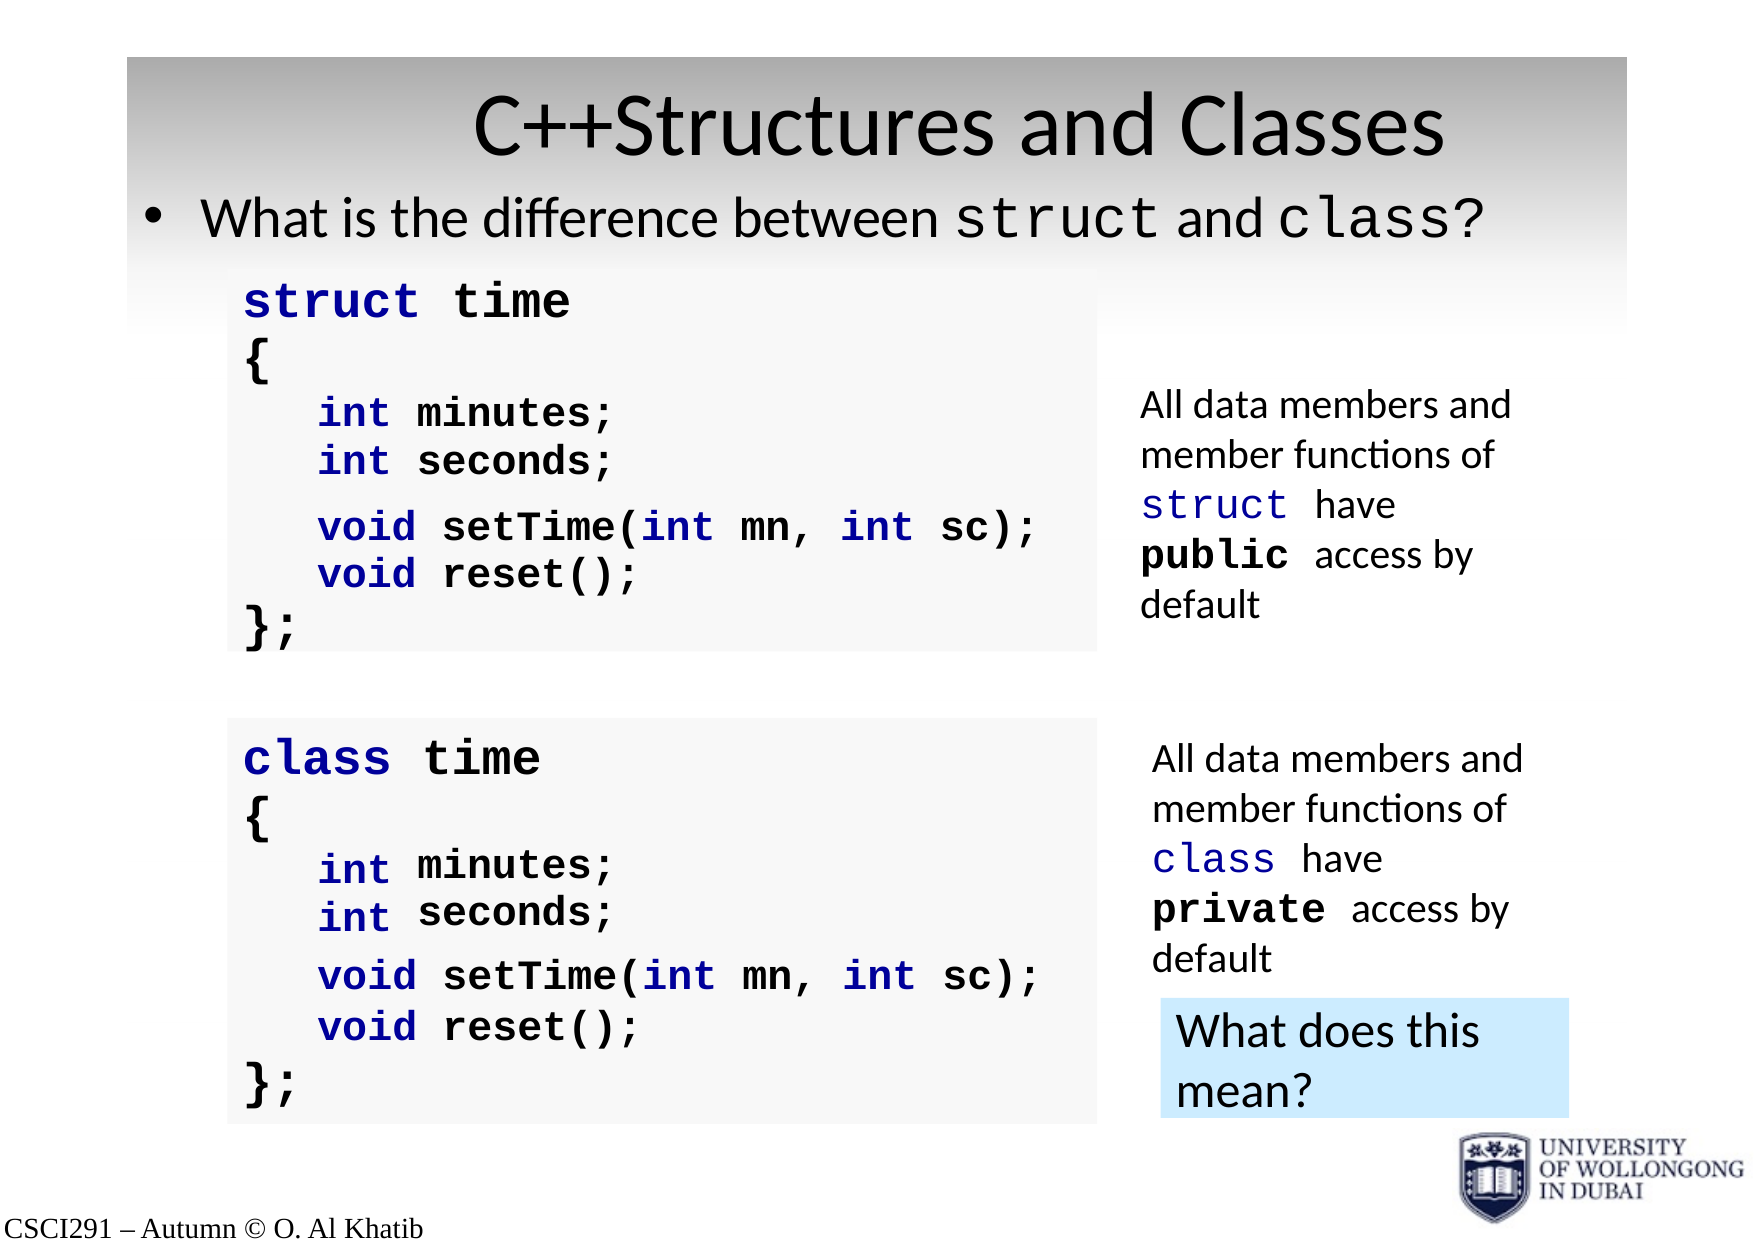

C++Structures and Classes
What is the difference between struct and class?
struct time
{
int minutes; int seconds;
void setTime(int mn, int sc); void reset();
};
All data members and member functions of struct have public access by default

class time
{
int int
All data members and member functions of class have private access by default
minutes; seconds;
| void | setTime(int | mn, | int | sc); |
| --- | --- | --- | --- | --- |
| void | reset(); |  |  |  |
What does this mean?
12
};